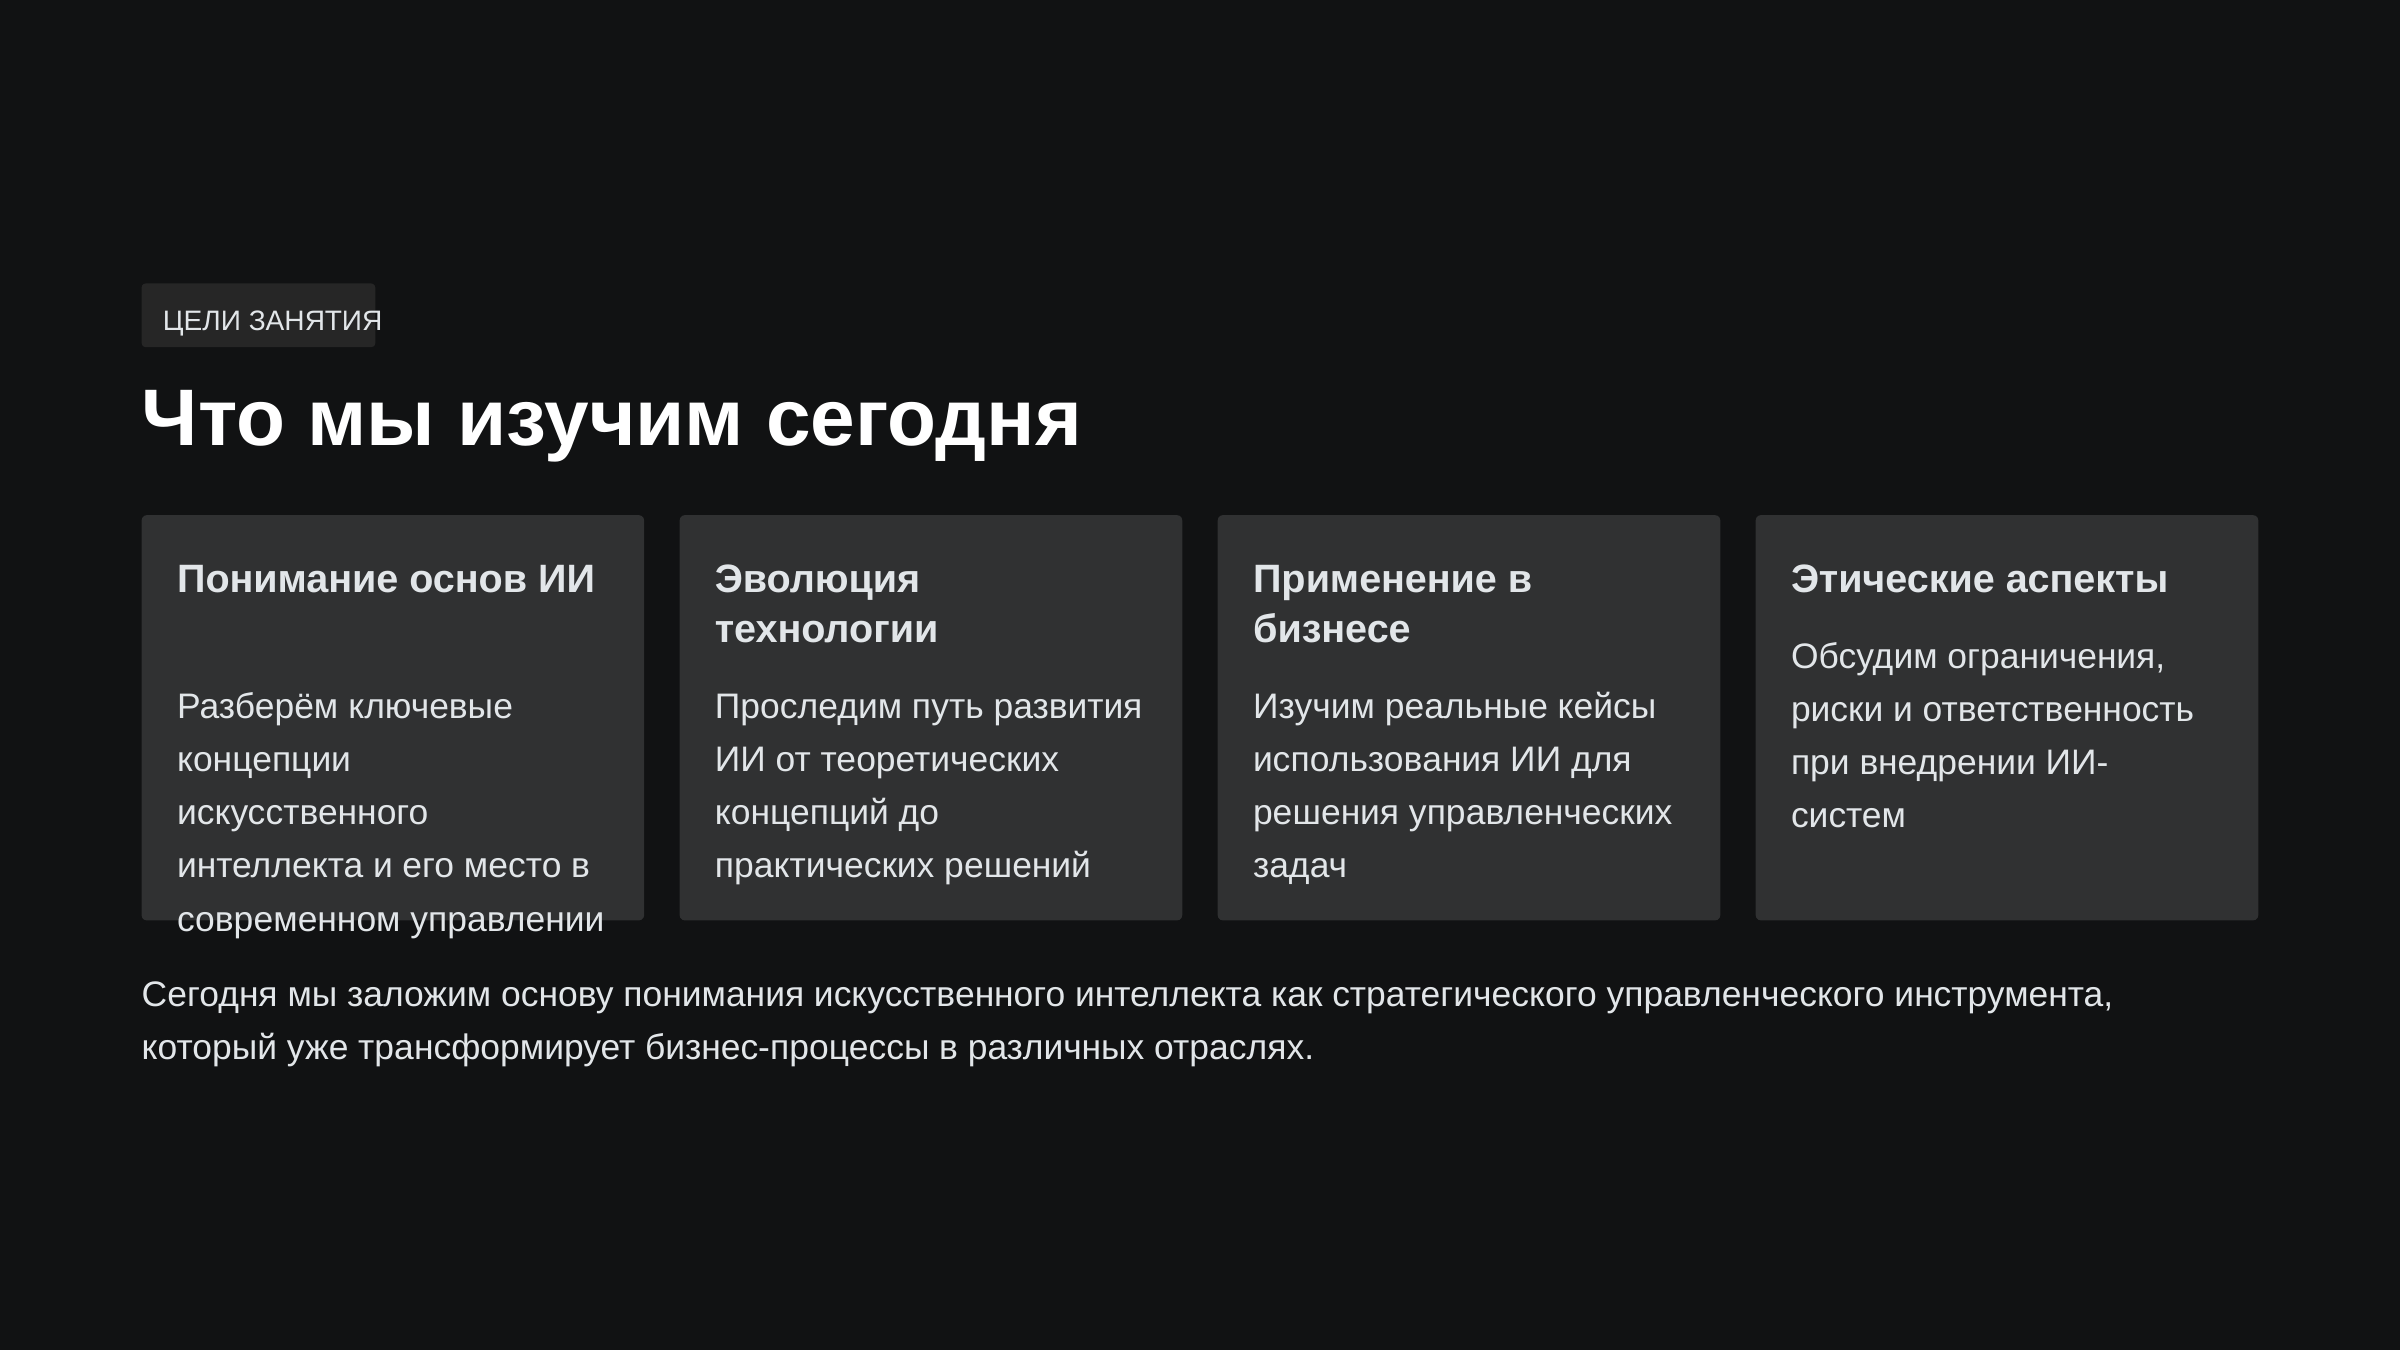

ЦЕЛИ ЗАНЯТИЯ
Что мы изучим сегодня

Понимание основ ИИ
Эволюция технологии
Применение в бизнесе
Этические аспекты
Обсудим ограничения, риски и ответственность при внедрении ИИ-систем
Разберём ключевые концепции искусственного интеллекта и его место в современном управлении
Проследим путь развития ИИ от теоретических концепций до практических решений
Изучим реальные кейсы использования ИИ для решения управленческих задач
Сегодня мы заложим основу понимания искусственного интеллекта как стратегического управленческого инструмента, который уже трансформирует бизнес-процессы в различных отраслях.